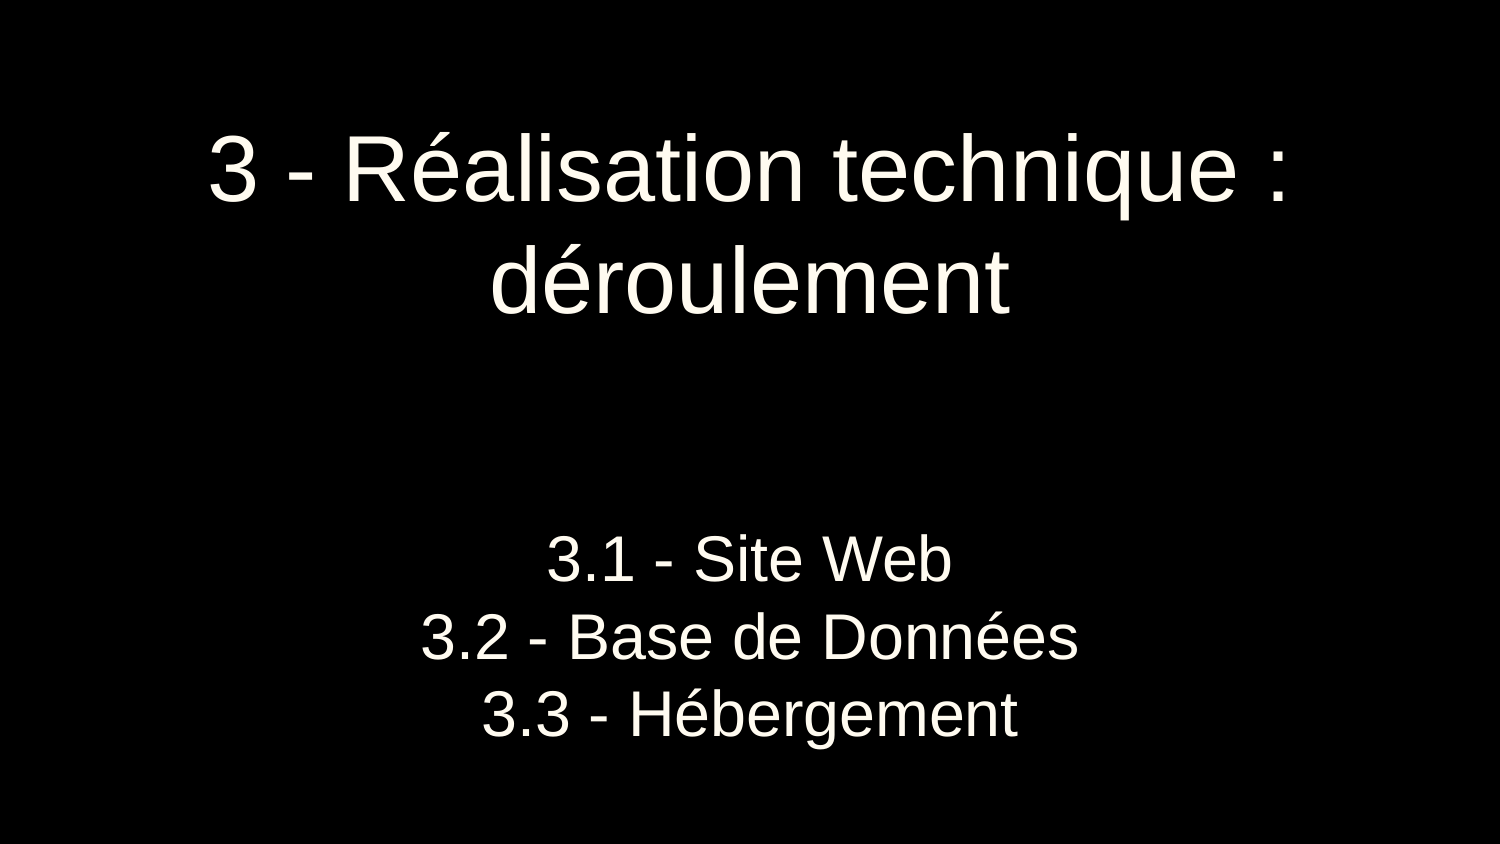

# 3 - Réalisation technique :
déroulement

3.1 - Site Web
3.2 - Base de Données
3.3 - Hébergement